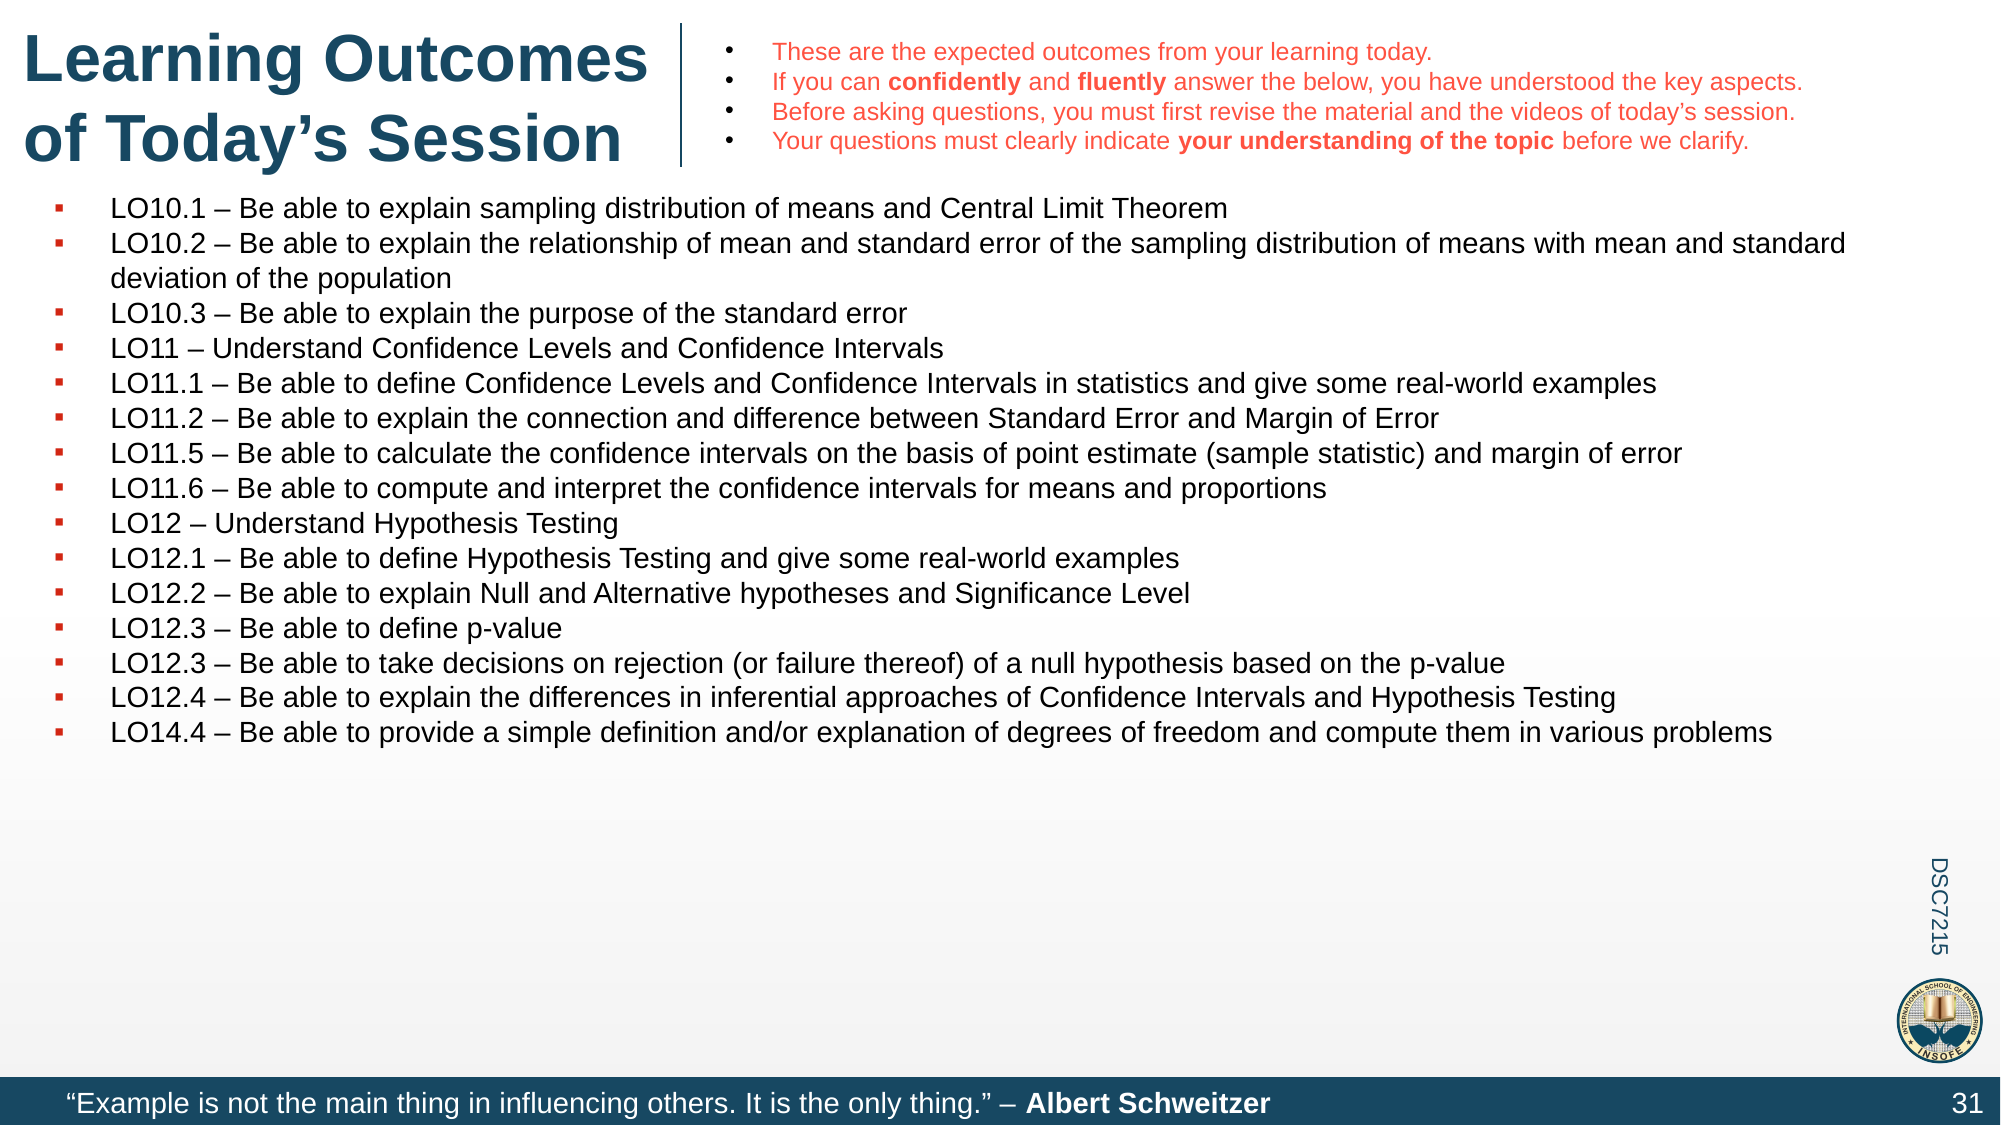

LO10.1 – Be able to explain sampling distribution of means and Central Limit Theorem
LO10.2 – Be able to explain the relationship of mean and standard error of the sampling distribution of means with mean and standard deviation of the population
LO10.3 – Be able to explain the purpose of the standard error
LO11 – Understand Confidence Levels and Confidence Intervals
LO11.1 – Be able to define Confidence Levels and Confidence Intervals in statistics and give some real-world examples
LO11.2 – Be able to explain the connection and difference between Standard Error and Margin of Error
LO11.5 – Be able to calculate the confidence intervals on the basis of point estimate (sample statistic) and margin of error
LO11.6 – Be able to compute and interpret the confidence intervals for means and proportions
LO12 – Understand Hypothesis Testing
LO12.1 – Be able to define Hypothesis Testing and give some real-world examples
LO12.2 – Be able to explain Null and Alternative hypotheses and Significance Level
LO12.3 – Be able to define p-value
LO12.3 – Be able to take decisions on rejection (or failure thereof) of a null hypothesis based on the p-value
LO12.4 – Be able to explain the differences in inferential approaches of Confidence Intervals and Hypothesis Testing
LO14.4 – Be able to provide a simple definition and/or explanation of degrees of freedom and compute them in various problems
31
“Example is not the main thing in influencing others. It is the only thing.” – Albert Schweitzer